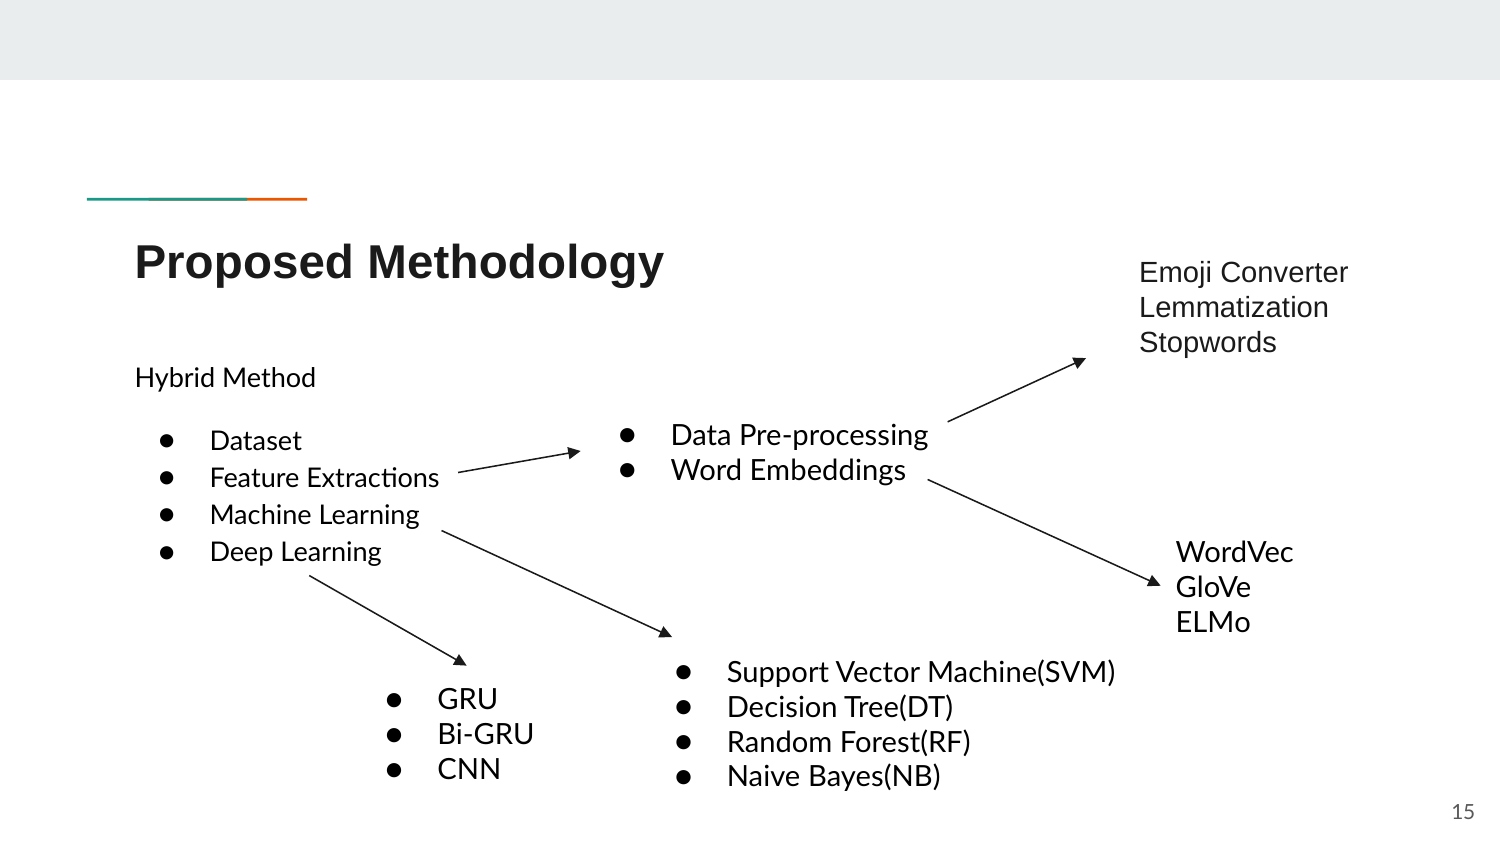

# Proposed Methodology
Emoji Converter
Lemmatization
Stopwords
Hybrid Method
Dataset
Feature Extractions
Machine Learning
Deep Learning
Data Pre-processing
Word Embeddings
WordVec
GloVe
ELMo
Support Vector Machine(SVM)
Decision Tree(DT)
Random Forest(RF)
Naive Bayes(NB)

GRU
Bi-GRU
CNN
15